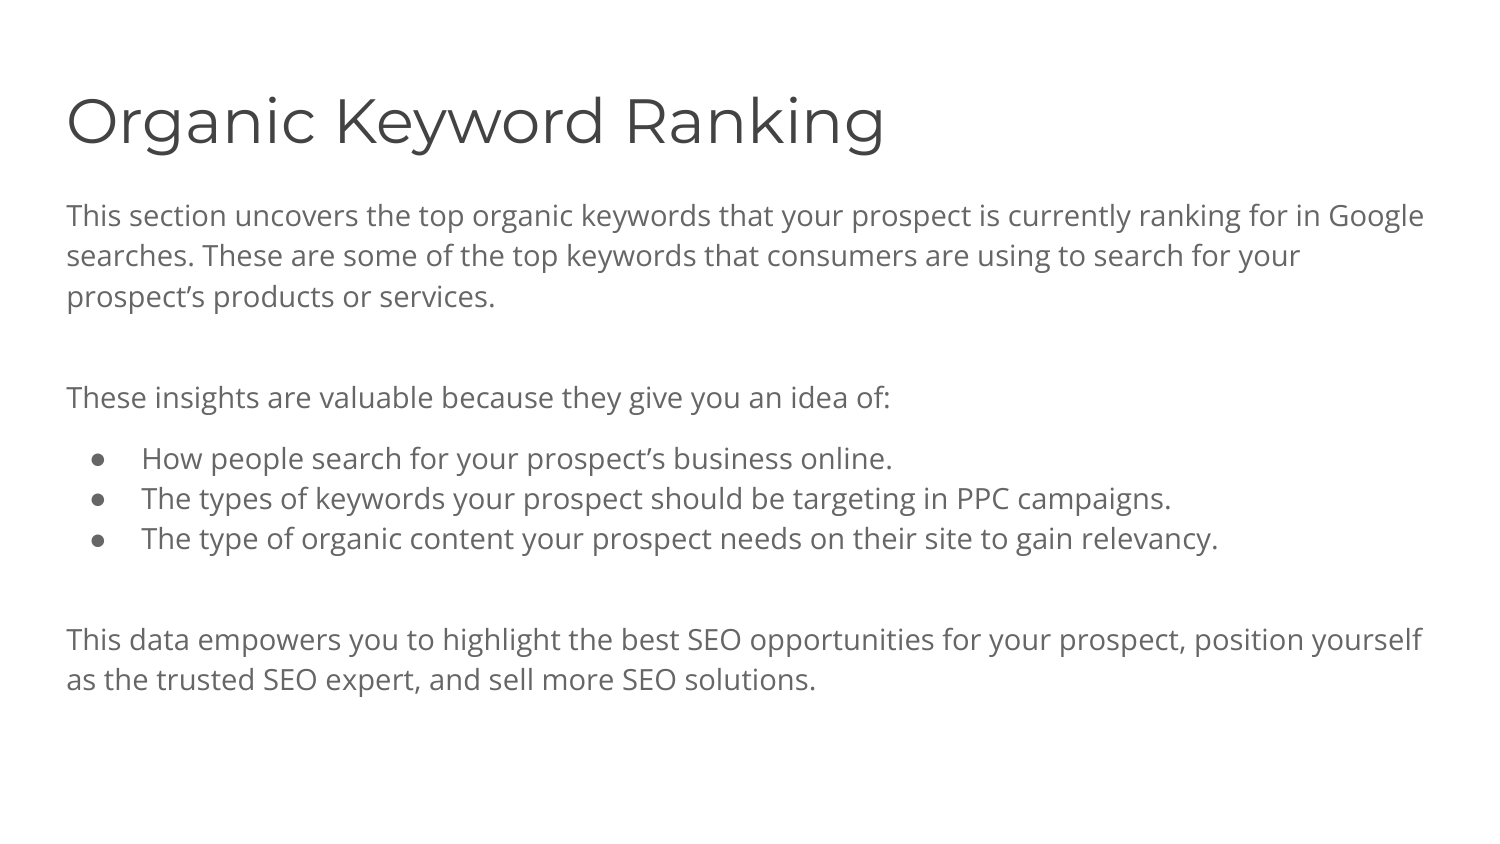

Organic Keyword Ranking

This section uncovers the top organic keywords that your prospect is currently ranking for in Google searches. These are some of the top keywords that consumers are using to search for your prospect’s products or services.

These insights are valuable because they give you an idea of:
How people search for your prospect’s business online.
The types of keywords your prospect should be targeting in PPC campaigns.
The type of organic content your prospect needs on their site to gain relevancy.

This data empowers you to highlight the best SEO opportunities for your prospect, position yourself as the trusted SEO expert, and sell more SEO solutions.